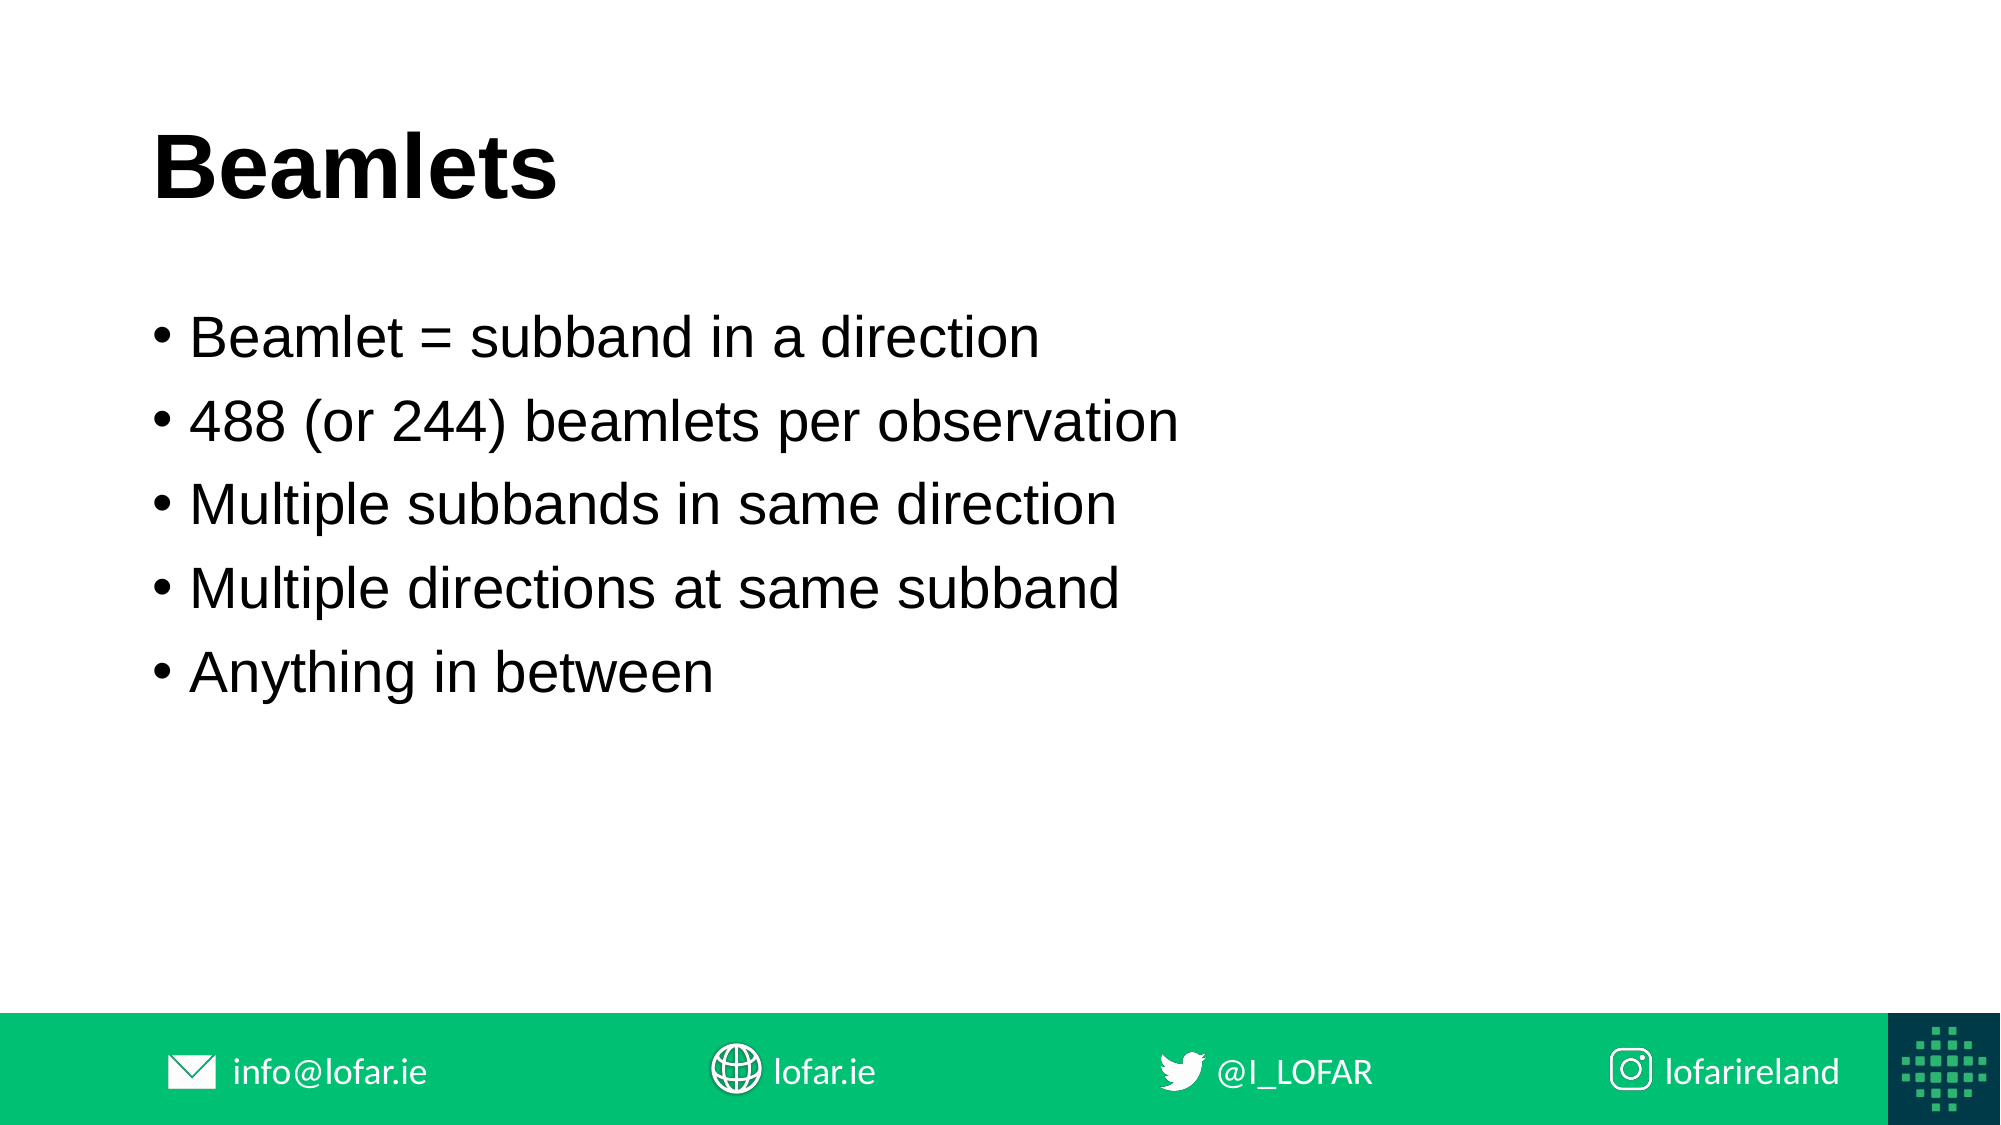

# Beamlets
Beamlet = subband in a direction
488 (or 244) beamlets per observation
Multiple subbands in same direction
Multiple directions at same subband
Anything in between